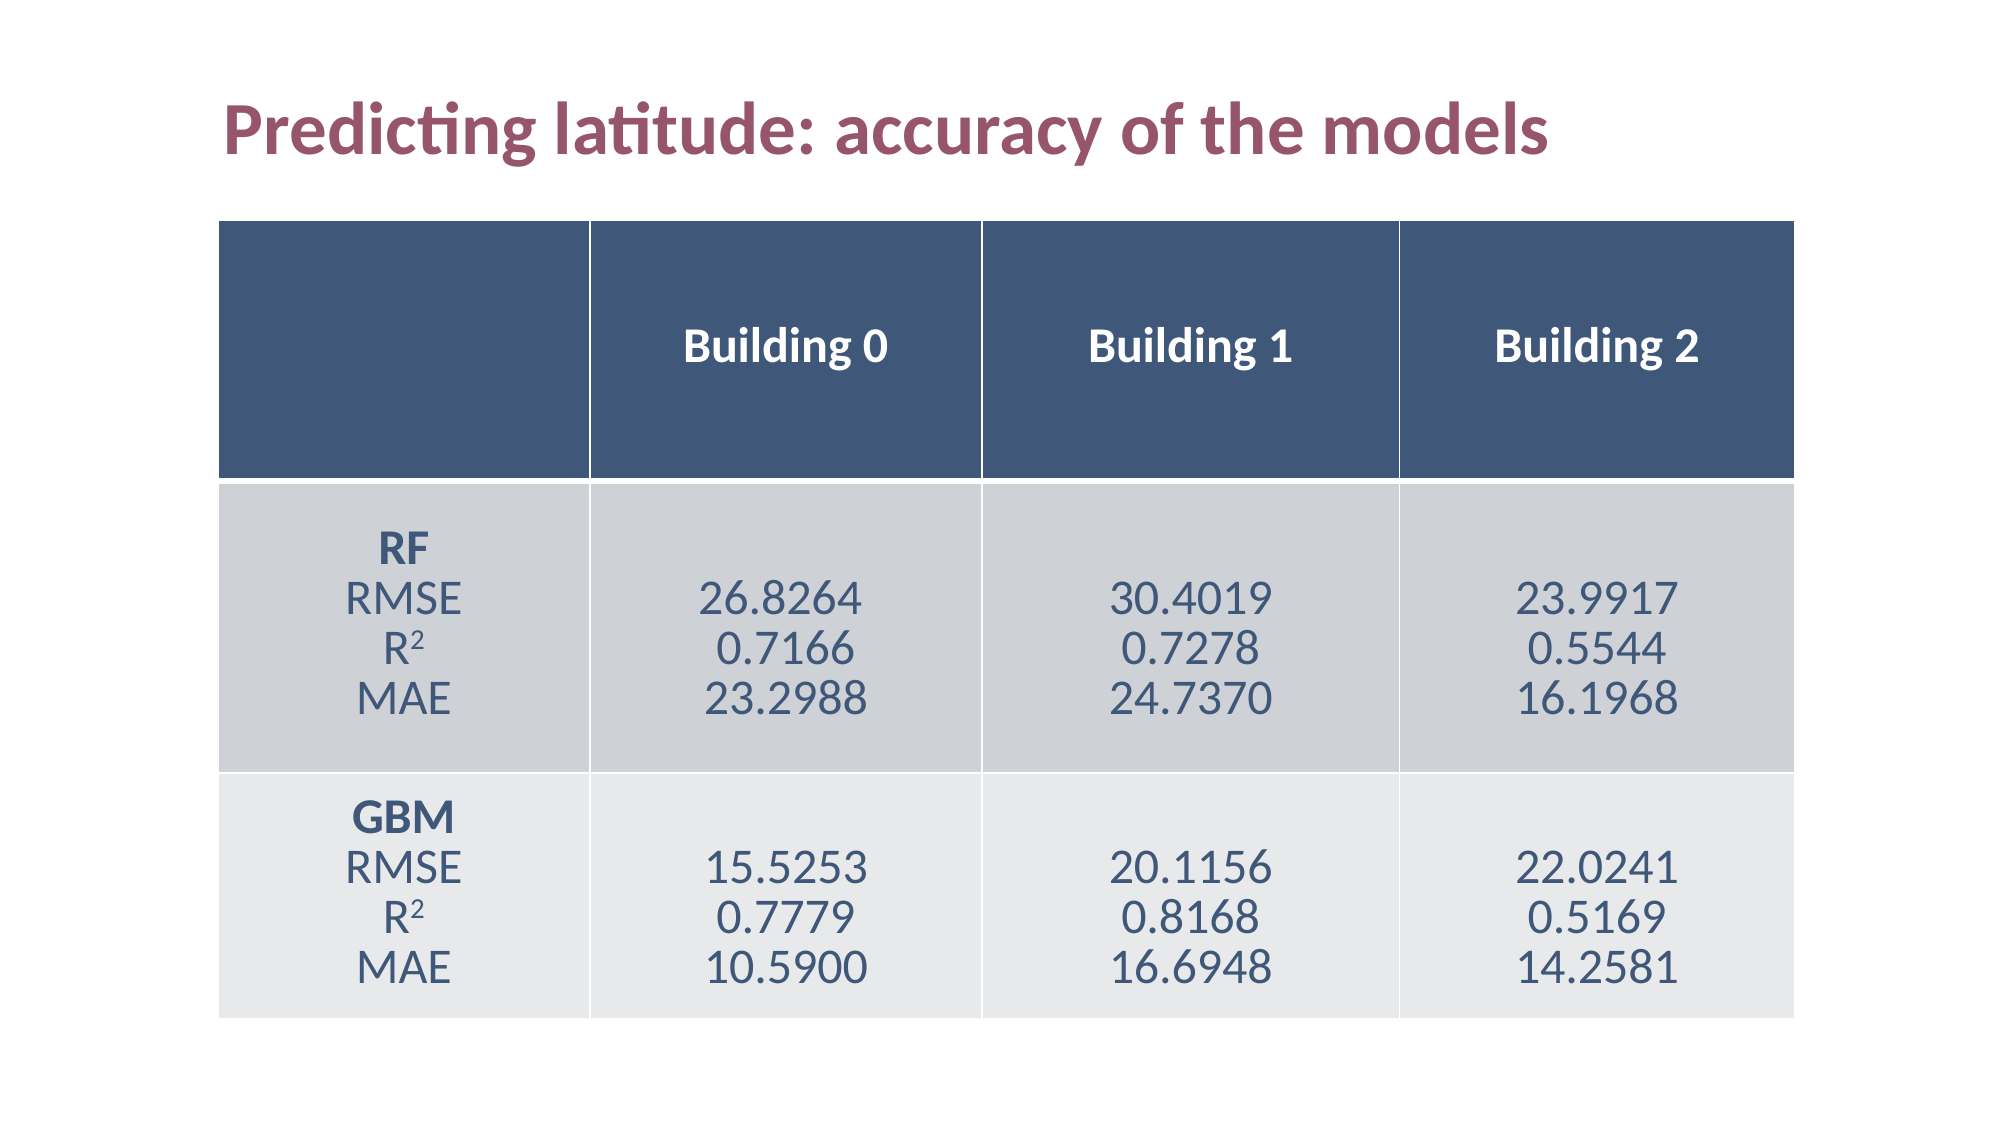

# Predicting latitude: accuracy of the models
|  | Building 0 | Building 1 | Building 2 |
| --- | --- | --- | --- |
| RF RMSE R2 MAE | 26.8264 0.7166 23.2988 | 30.4019 0.7278 24.7370 | 23.9917 0.5544 16.1968 |
| GBM RMSE R2 MAE | 15.5253 0.7779 10.5900 | 20.1156 0.8168 16.6948 | 22.0241 0.5169 14.2581 |